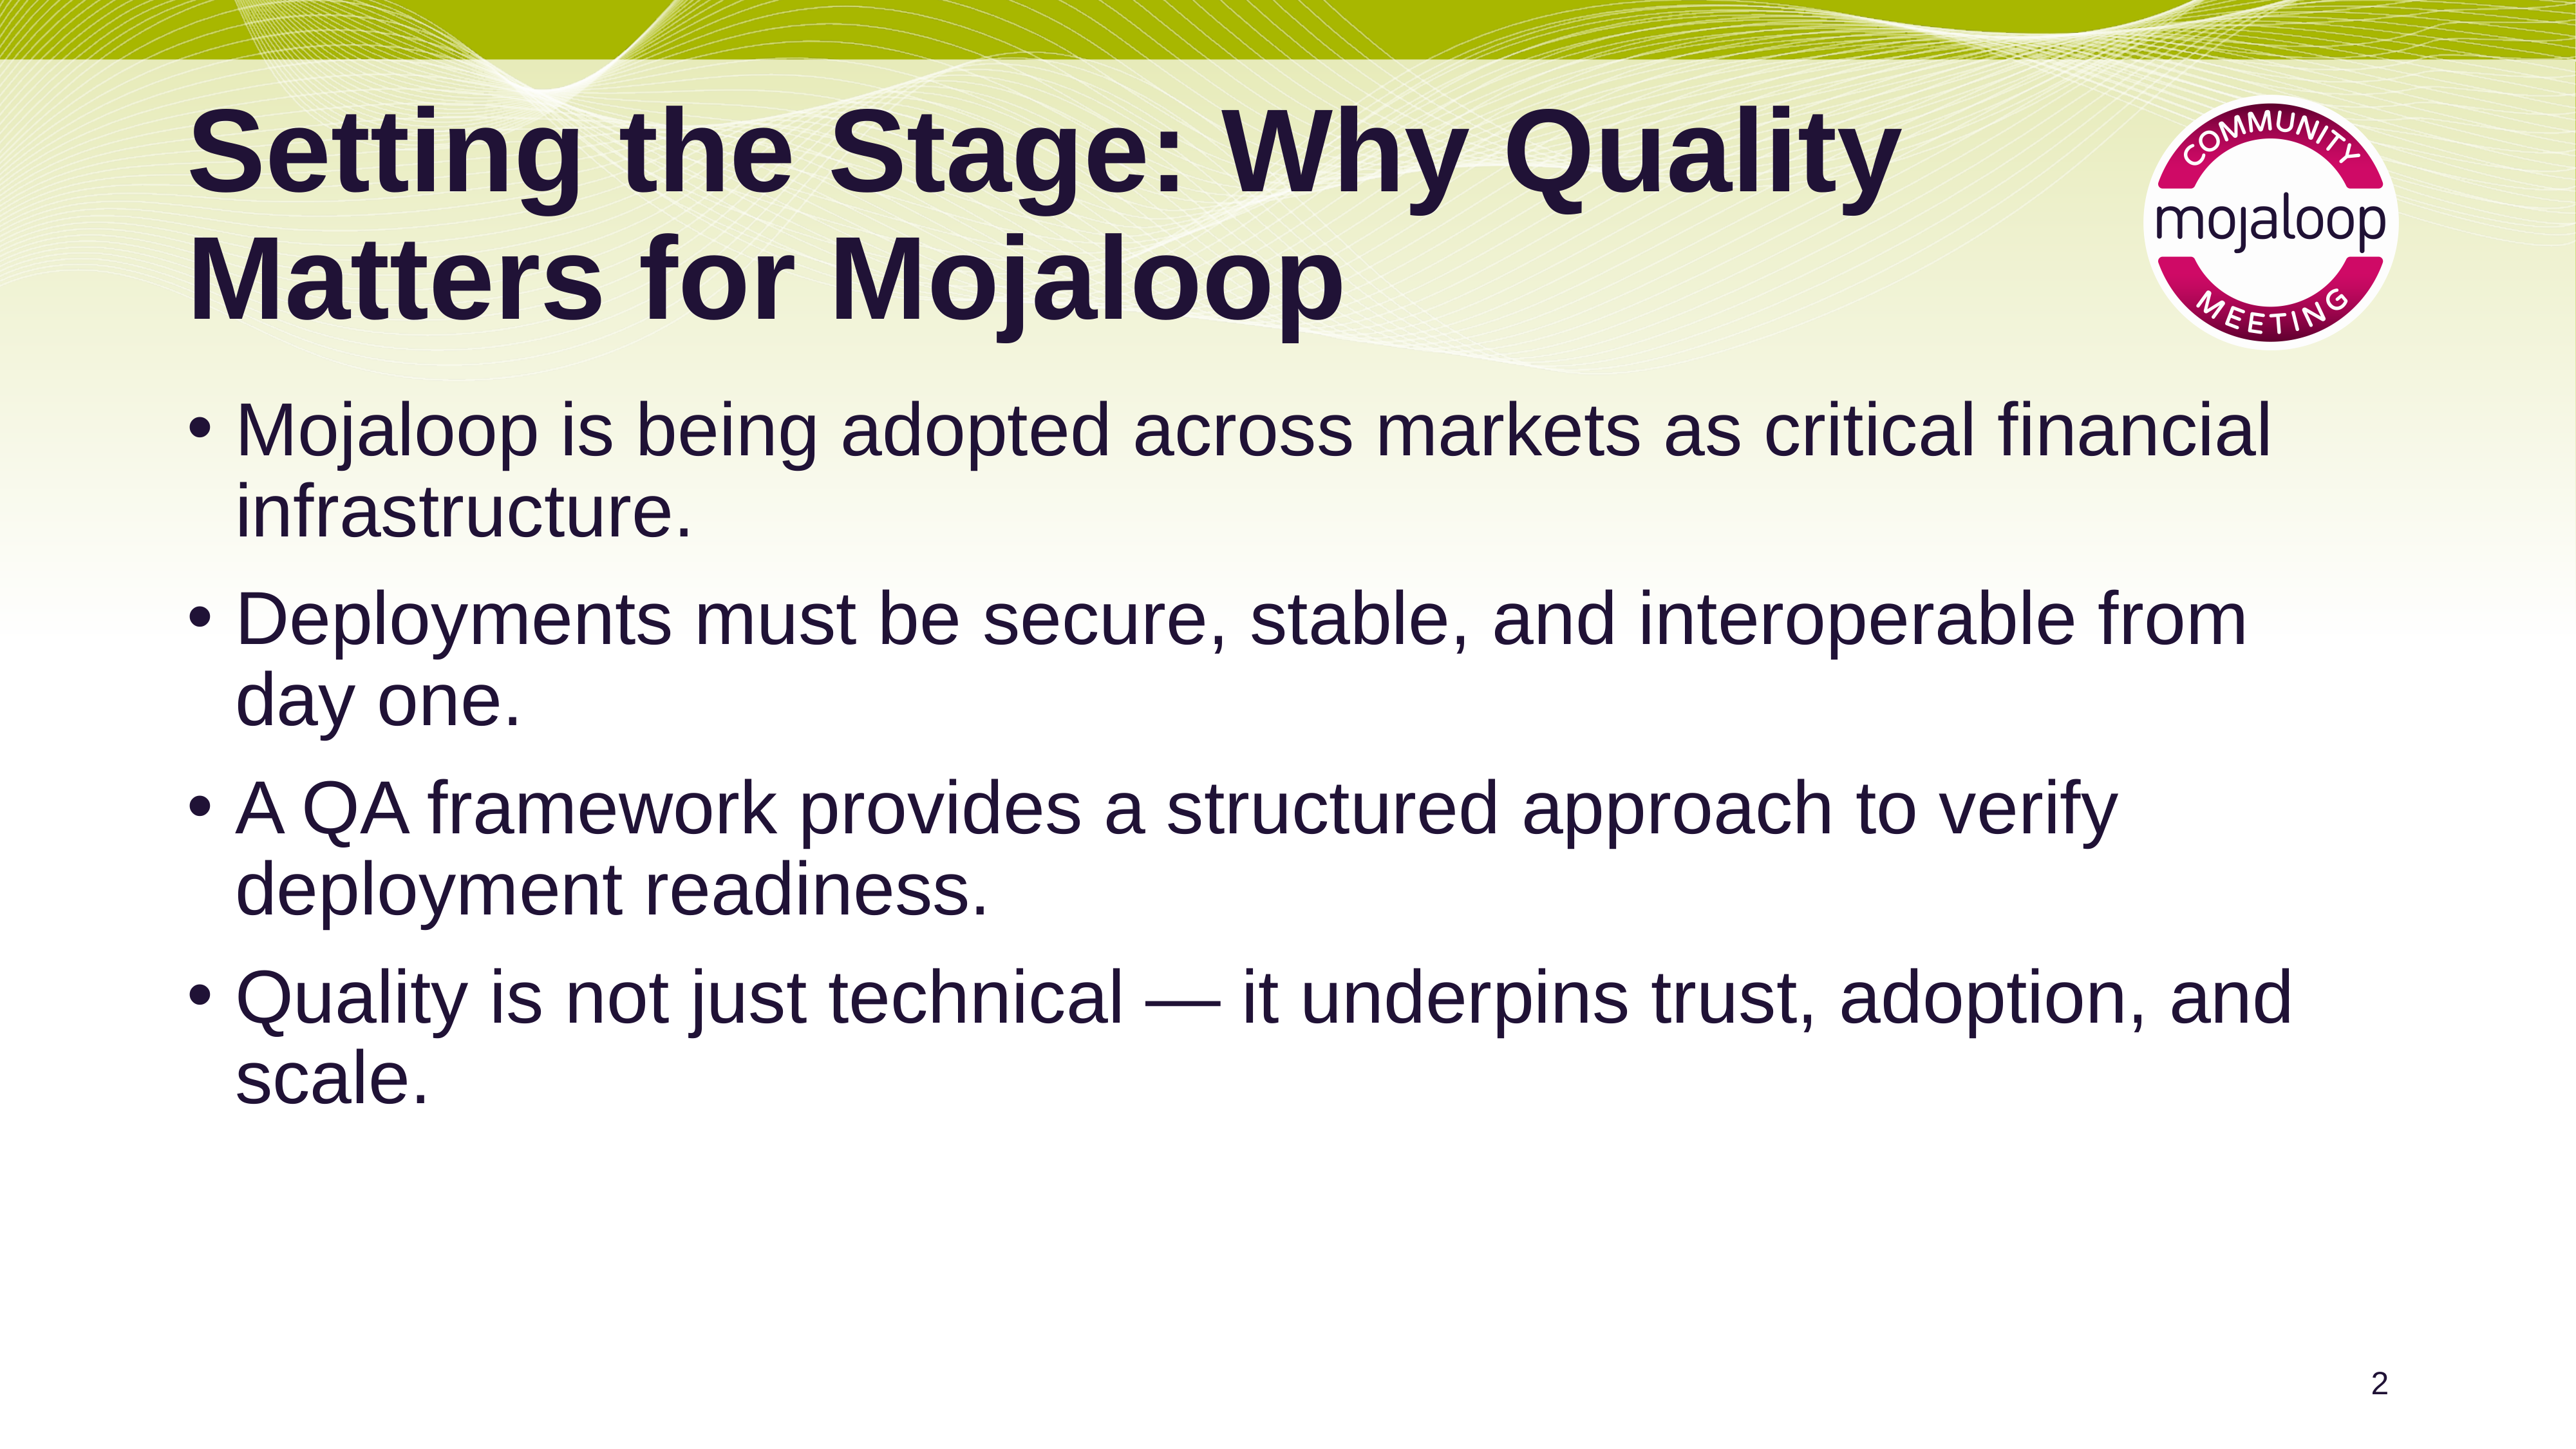

# Setting the Stage: Why Quality Matters for Mojaloop
Mojaloop is being adopted across markets as critical financial infrastructure.
Deployments must be secure, stable, and interoperable from day one.
A QA framework provides a structured approach to verify deployment readiness.
Quality is not just technical — it underpins trust, adoption, and scale.
2